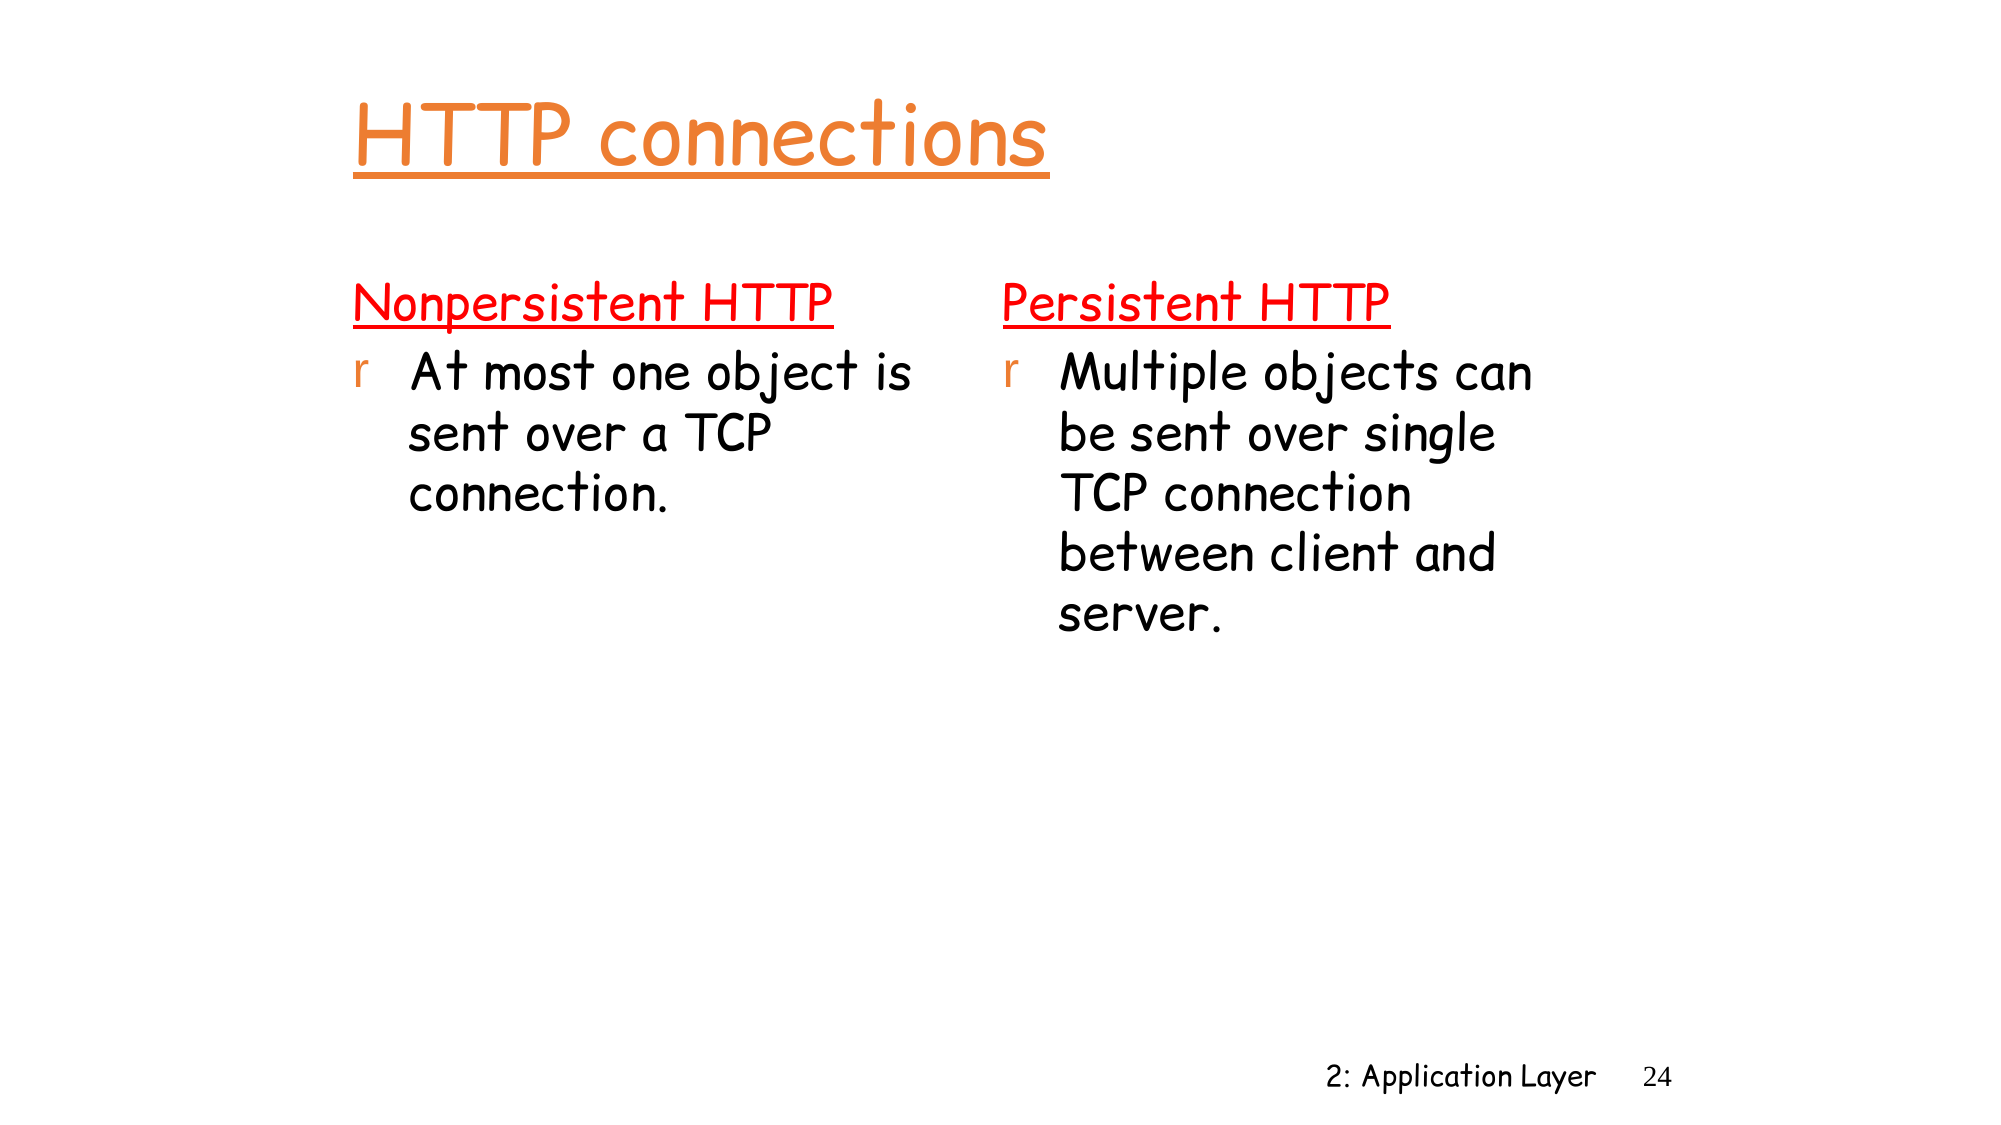

# HTTP connections
Nonpersistent HTTP
At most one object is sent over a TCP connection.

Persistent HTTP
Multiple objects can be sent over single TCP connection between client and server.

2: Application Layer
24